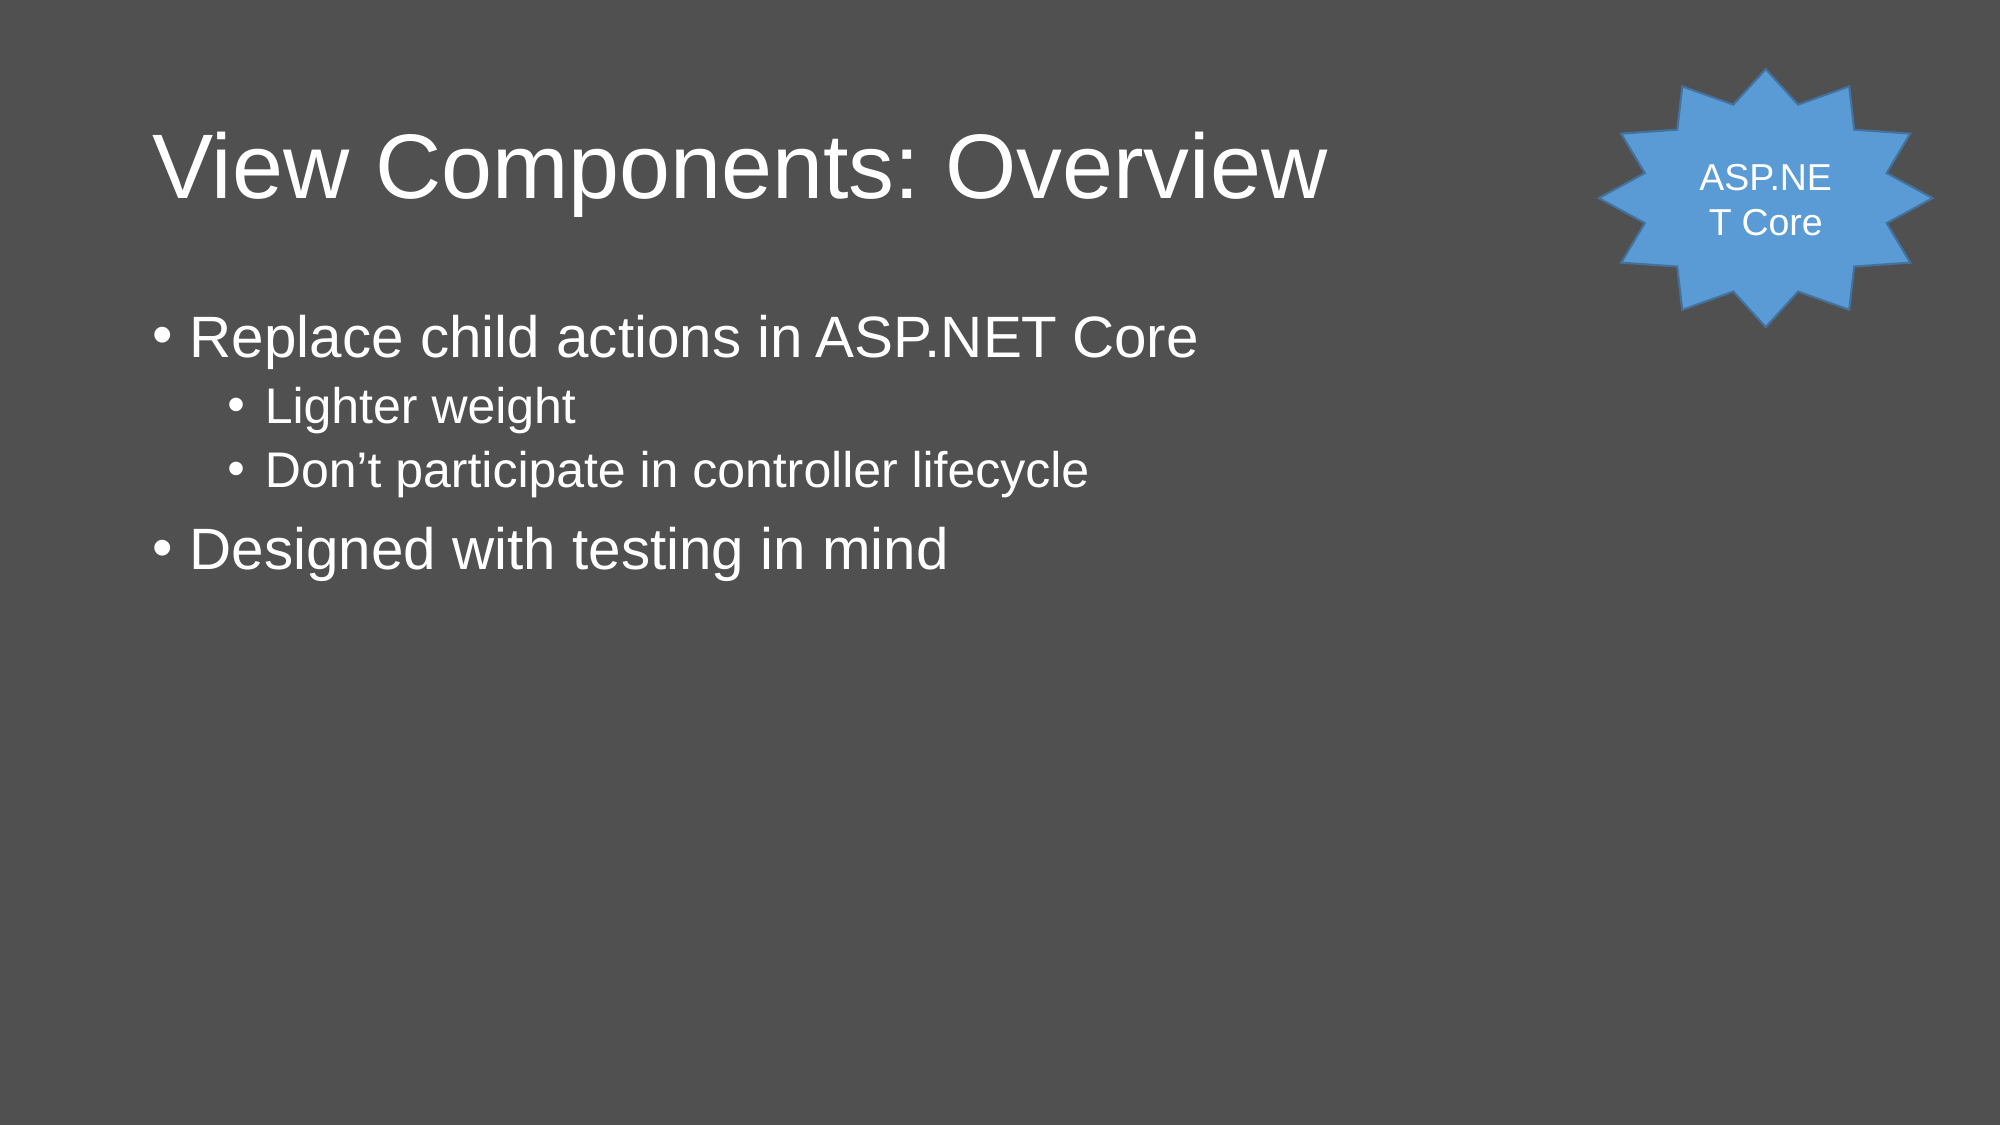

# View Components: Overview
ASP.NET Core
Replace child actions in ASP.NET Core
Lighter weight
Don’t participate in controller lifecycle
Designed with testing in mind